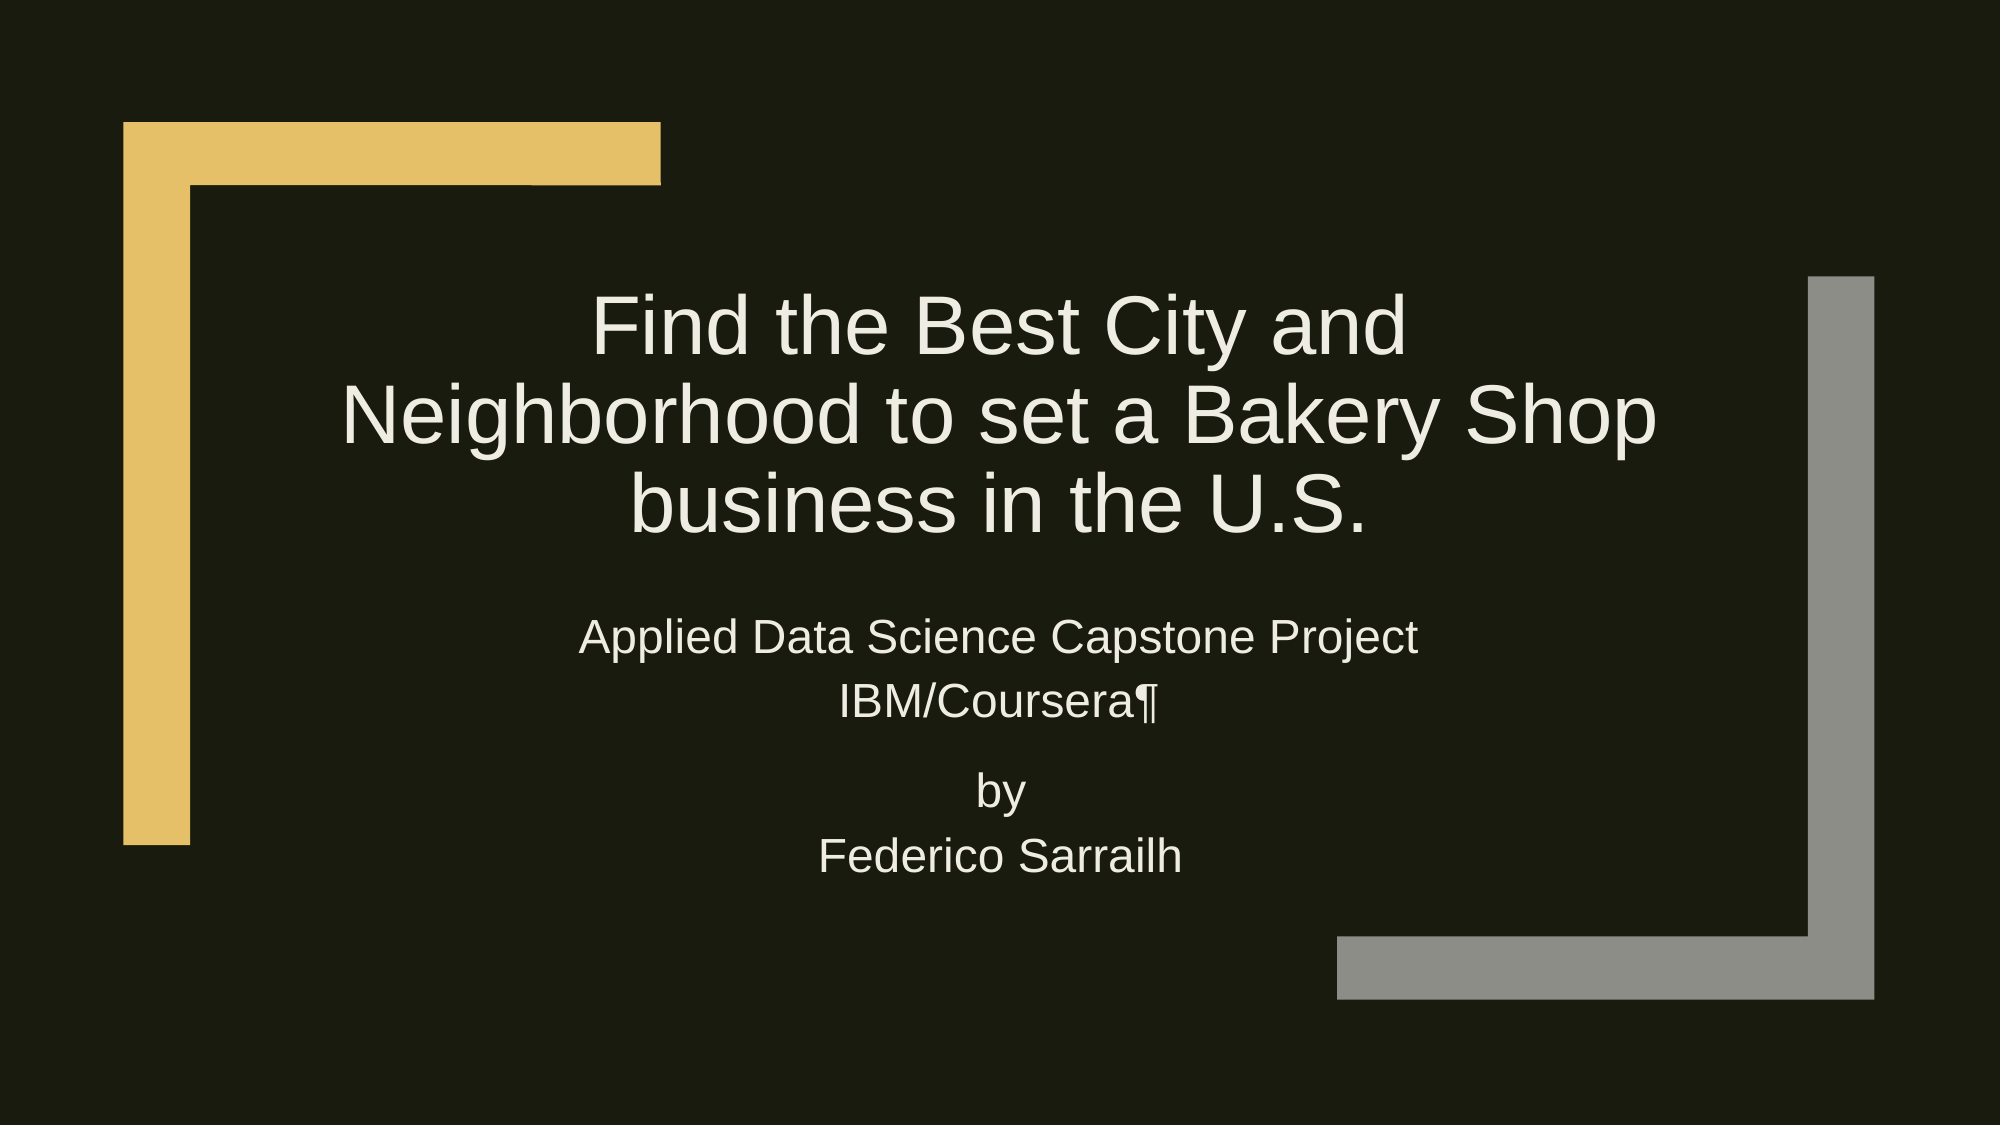

# Find the Best City and Neighborhood to set a Bakery Shop business in the U.S.
Applied Data Science Capstone Project IBM/Coursera¶
by
Federico Sarrailh